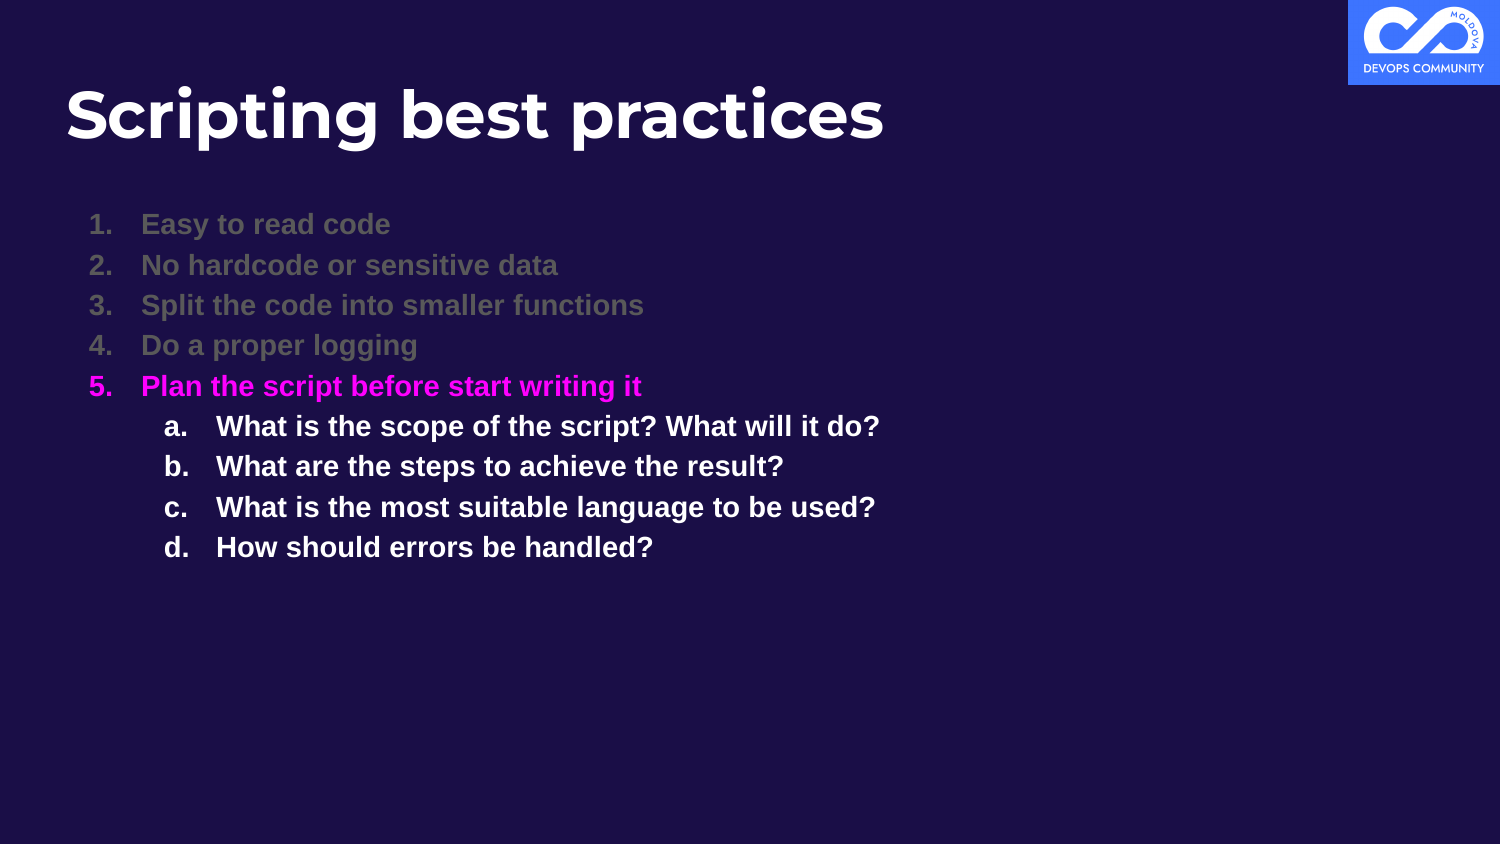

# Scripting best practices
Easy to read code
No hardcode or sensitive data
Split the code into smaller functions
Do a proper logging
Plan the script before start writing it
What is the scope of the script? What will it do?
What are the steps to achieve the result?
What is the most suitable language to be used?
How should errors be handled?